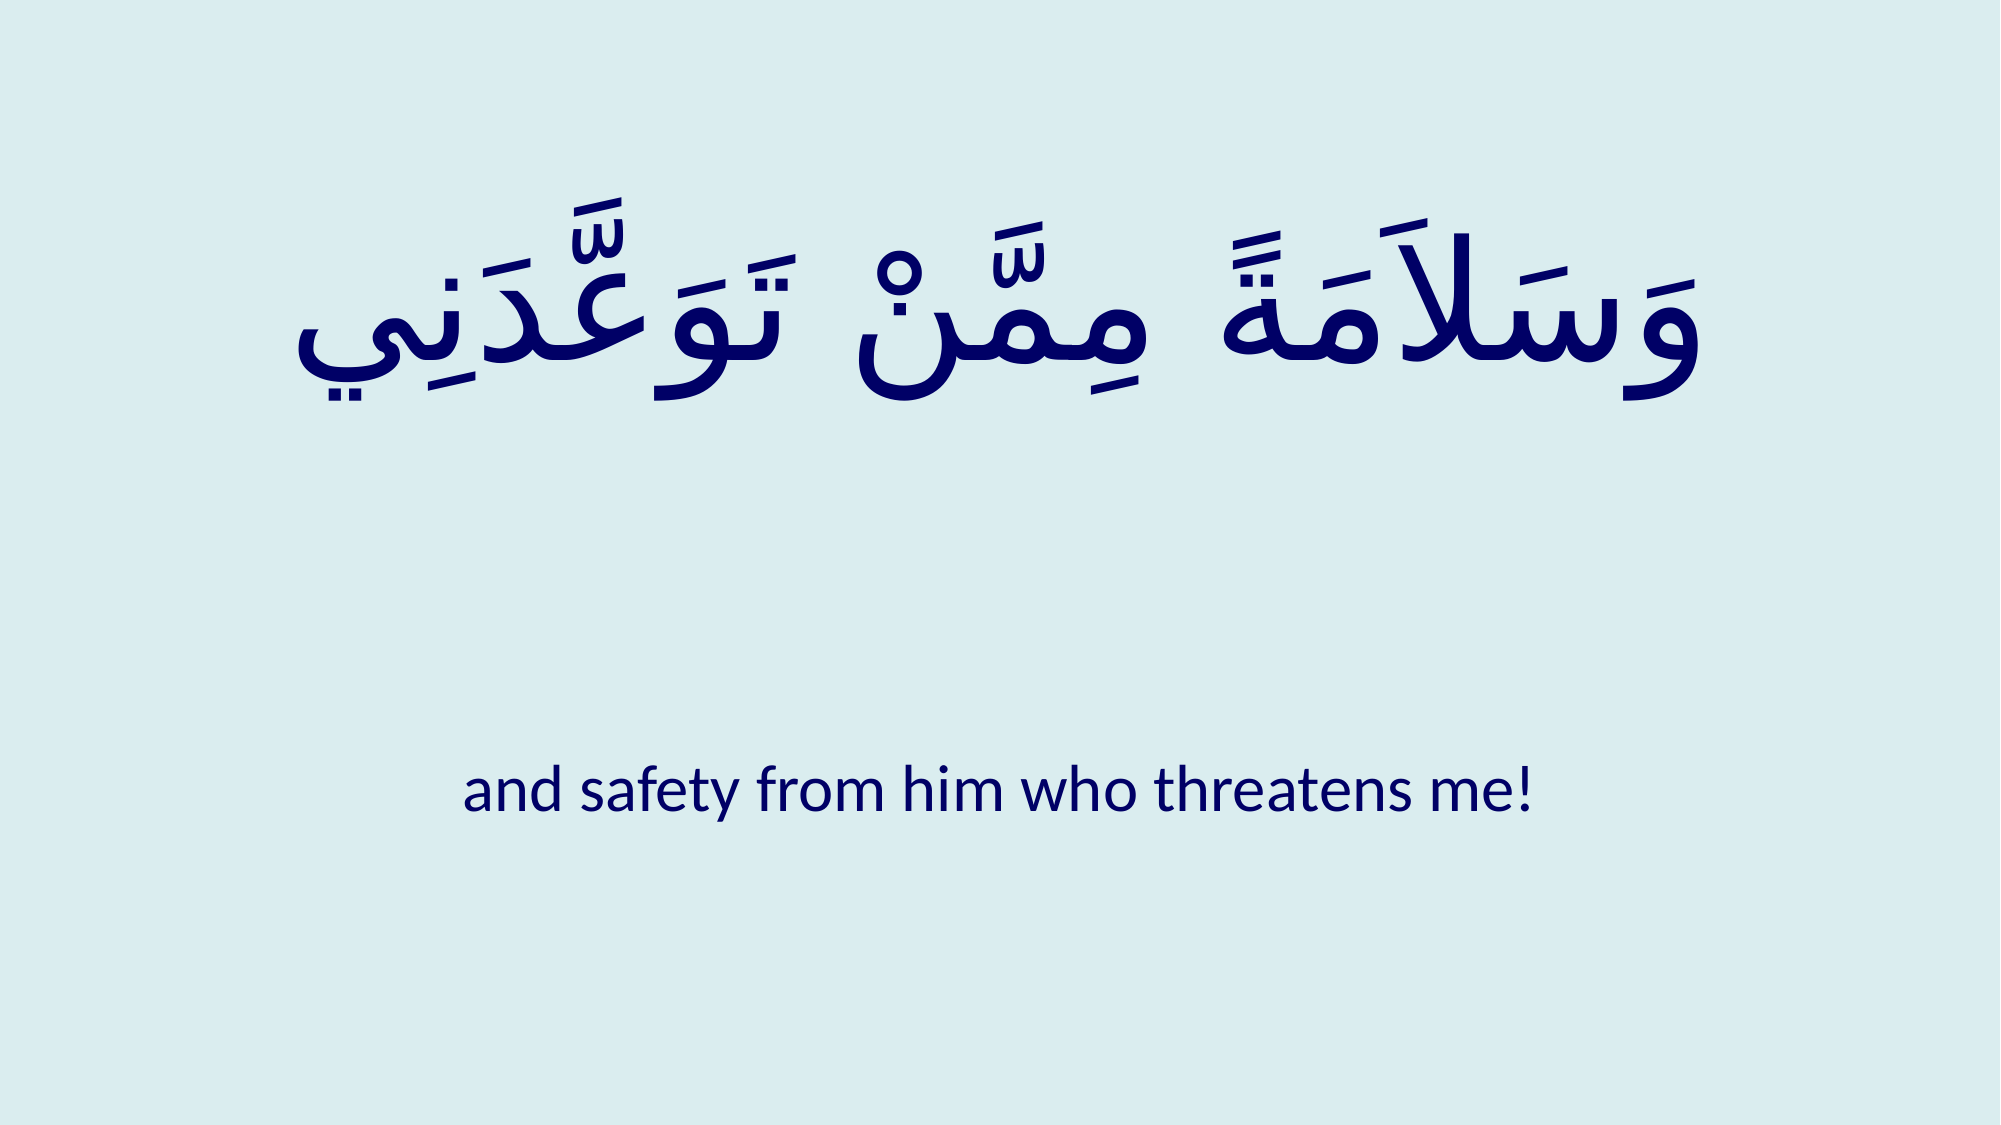

# وَسَلاَمَةً مِمَّنْ تَوَعَّدَنِي
and safety from him who threatens me!